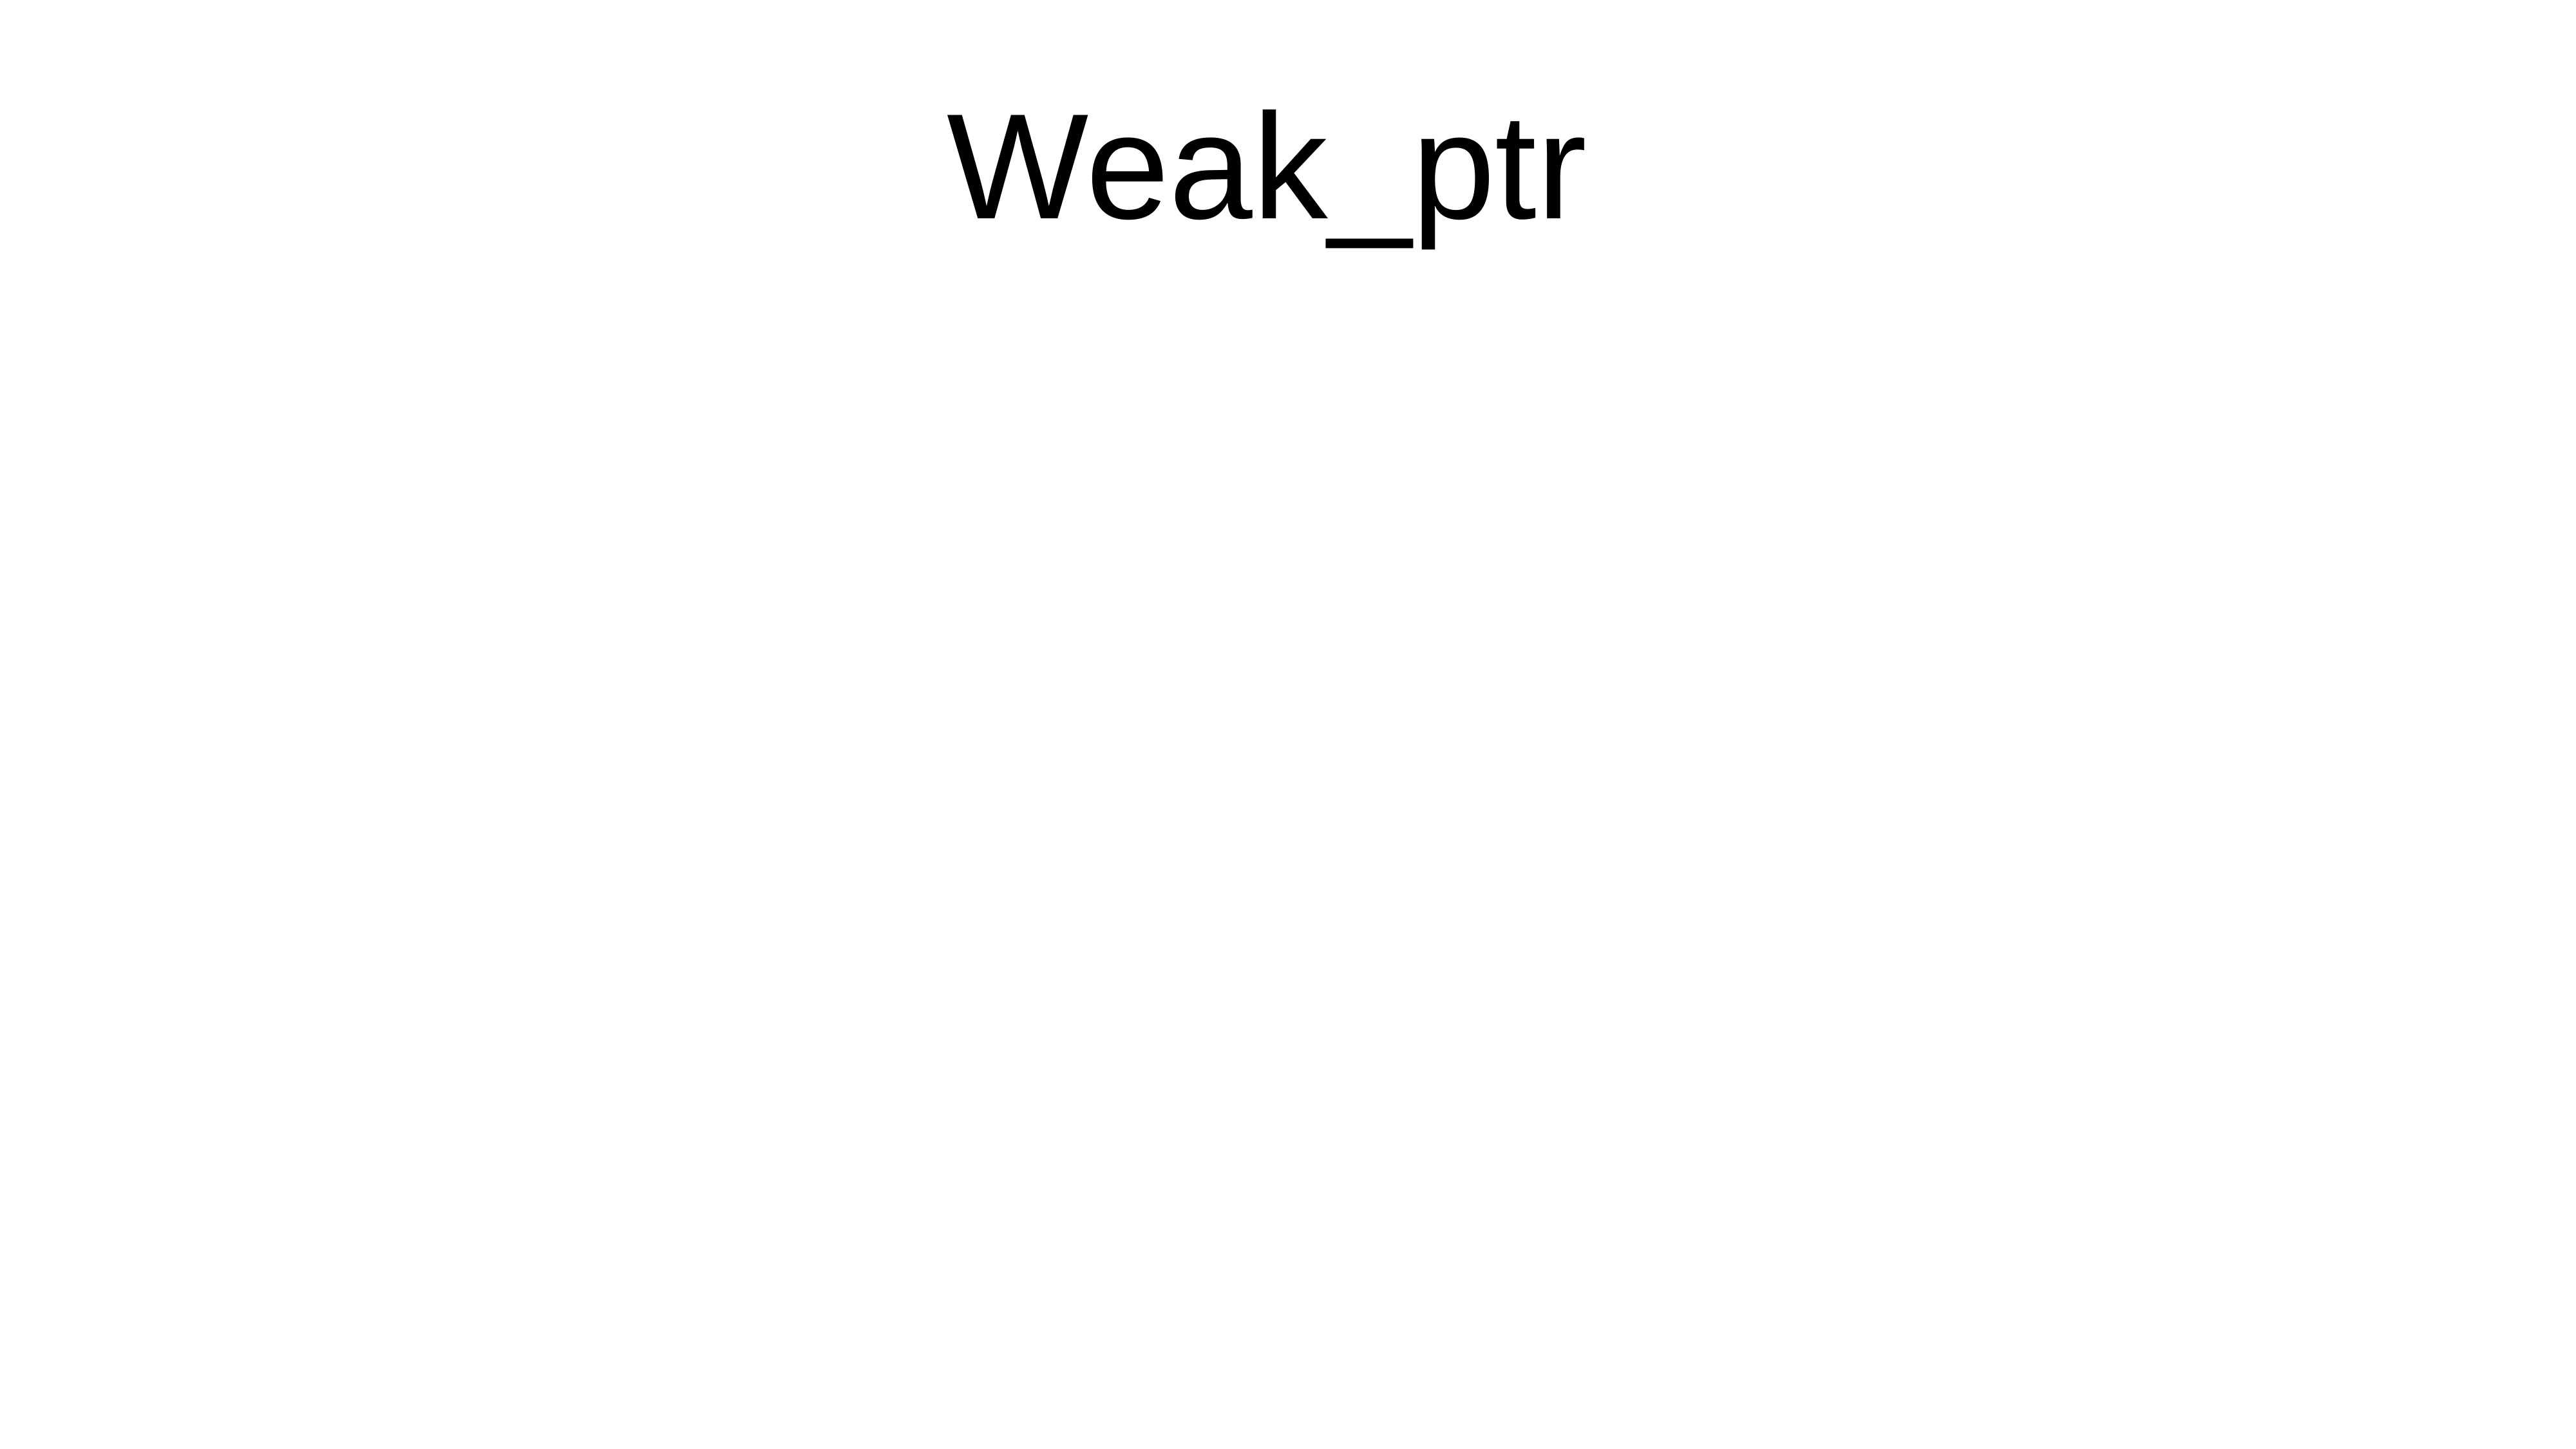

# Weak_ptr
A weak_ptr is created as a copy of shared_ptr. It provides access to an object that is owned by one or more shared_ptr instances but does not participate in reference counting. The existence or destruction of weak_ptr has no effect on the shared_ptr or its other copies. It is required in some cases to break circular references between shared_ptr instances.
Cyclic Dependency (Problems with shared_ptr): Let’s consider a scenario where we have two classes A and B, both have pointers to other classes. So, it’s always like A is pointing to B and B is pointing to A. Hence, use_count will never reach zero and they never get deleted.